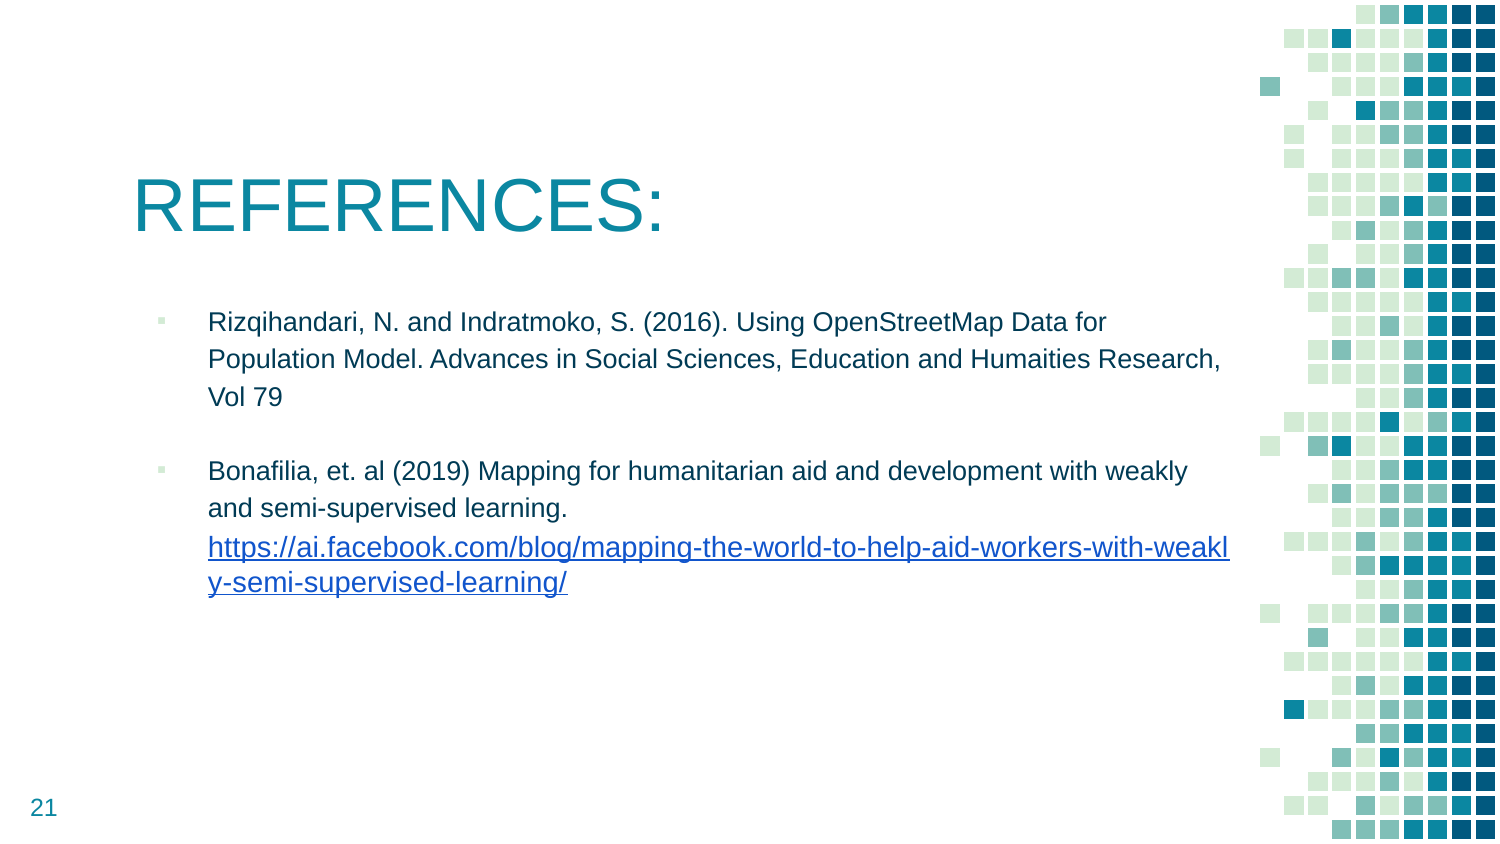

# REFERENCES:
Rizqihandari, N. and Indratmoko, S. (2016). Using OpenStreetMap Data for Population Model. Advances in Social Sciences, Education and Humaities Research, Vol 79

Bonafilia, et. al (2019) Mapping for humanitarian aid and development with weakly and semi-supervised learning. https://ai.facebook.com/blog/mapping-the-world-to-help-aid-workers-with-weakly-semi-supervised-learning/

21